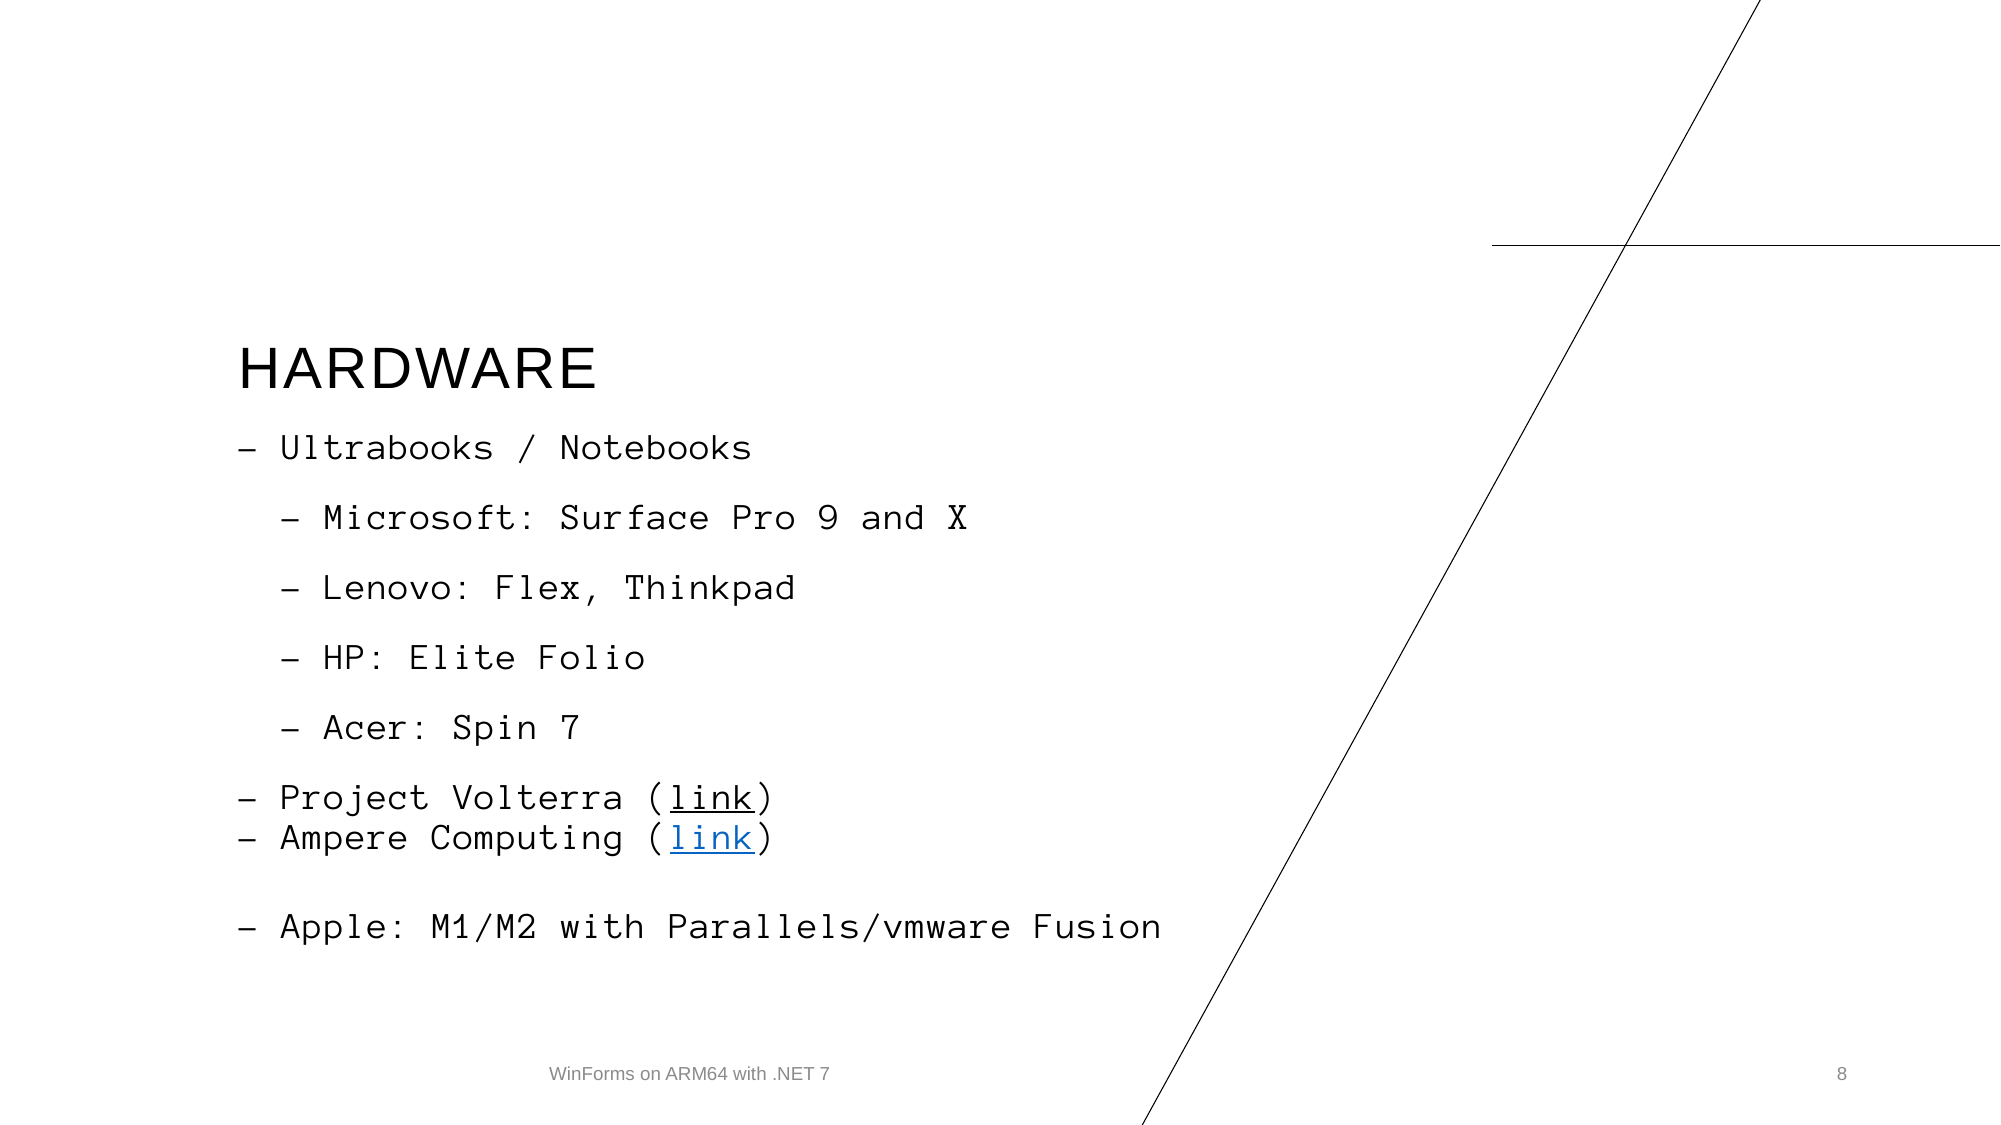

# Hardware

- Ultrabooks / Notebooks
  - Microsoft: Surface Pro 9 and X
  - Lenovo: Flex, Thinkpad
  - HP: Elite Folio
  - Acer: Spin 7
- Project Volterra (link)
- Ampere Computing (link)
- Apple: M1/M2 with Parallels/vmware Fusion
WinForms on ARM64 with .NET 7
8